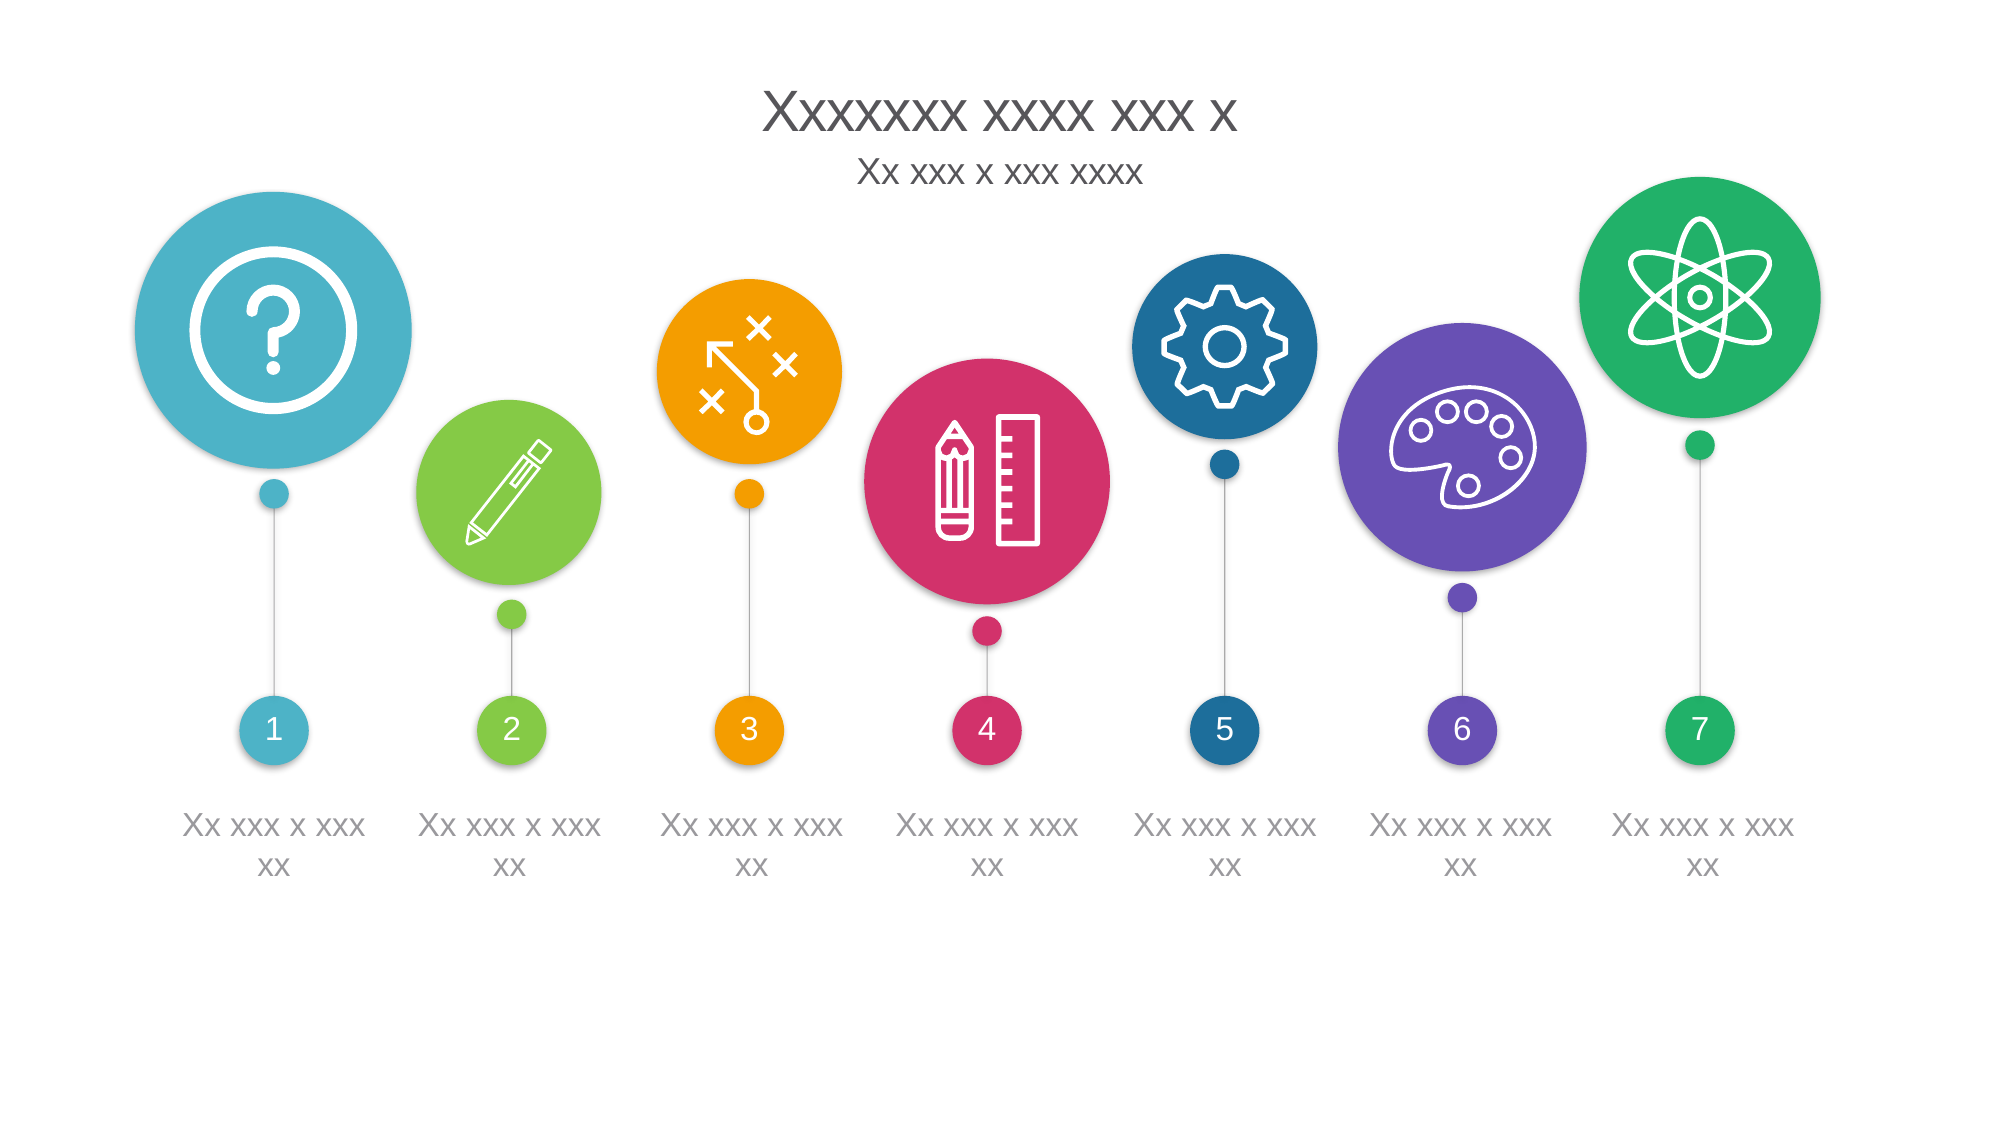

# Xxxxxxx xxxx xxx x
Xx xxx x xxx xxxx

1
2
3
4
5
6
7
Xx xxx x xxx xx
Xx xxx x xxx xx
Xx xxx x xxx xx
Xx xxx x xxx xx
Xx xxx x xxx xx
Xx xxx x xxx xx
Xx xxx x xxx xx